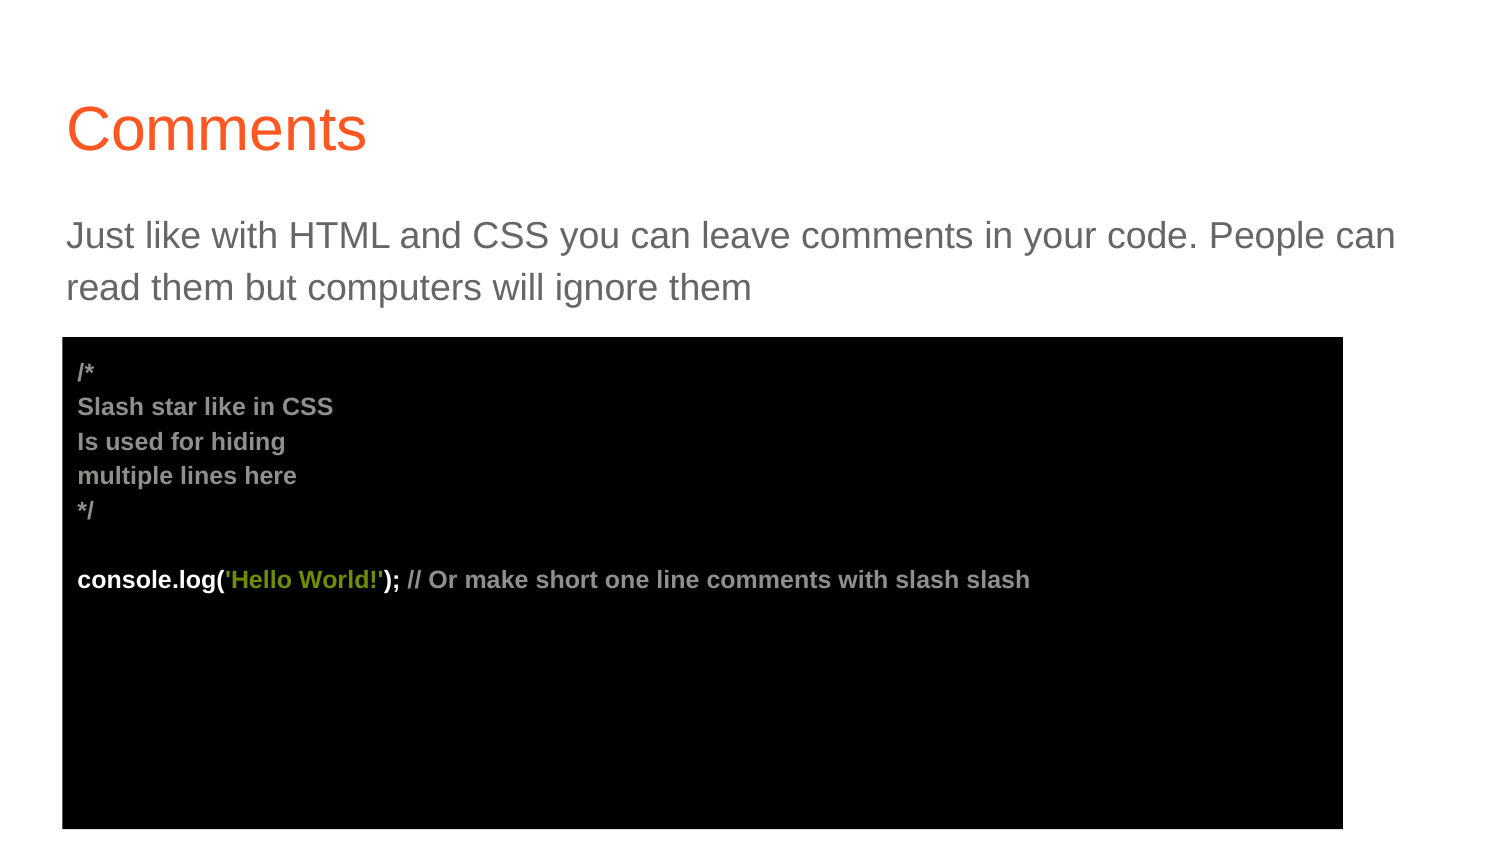

# Comments
Just like with HTML and CSS you can leave comments in your code. People can read them but computers will ignore them
/*
Slash star like in CSS
Is used for hiding
multiple lines here
*/
console.log('Hello World!'); // Or make short one line comments with slash slash